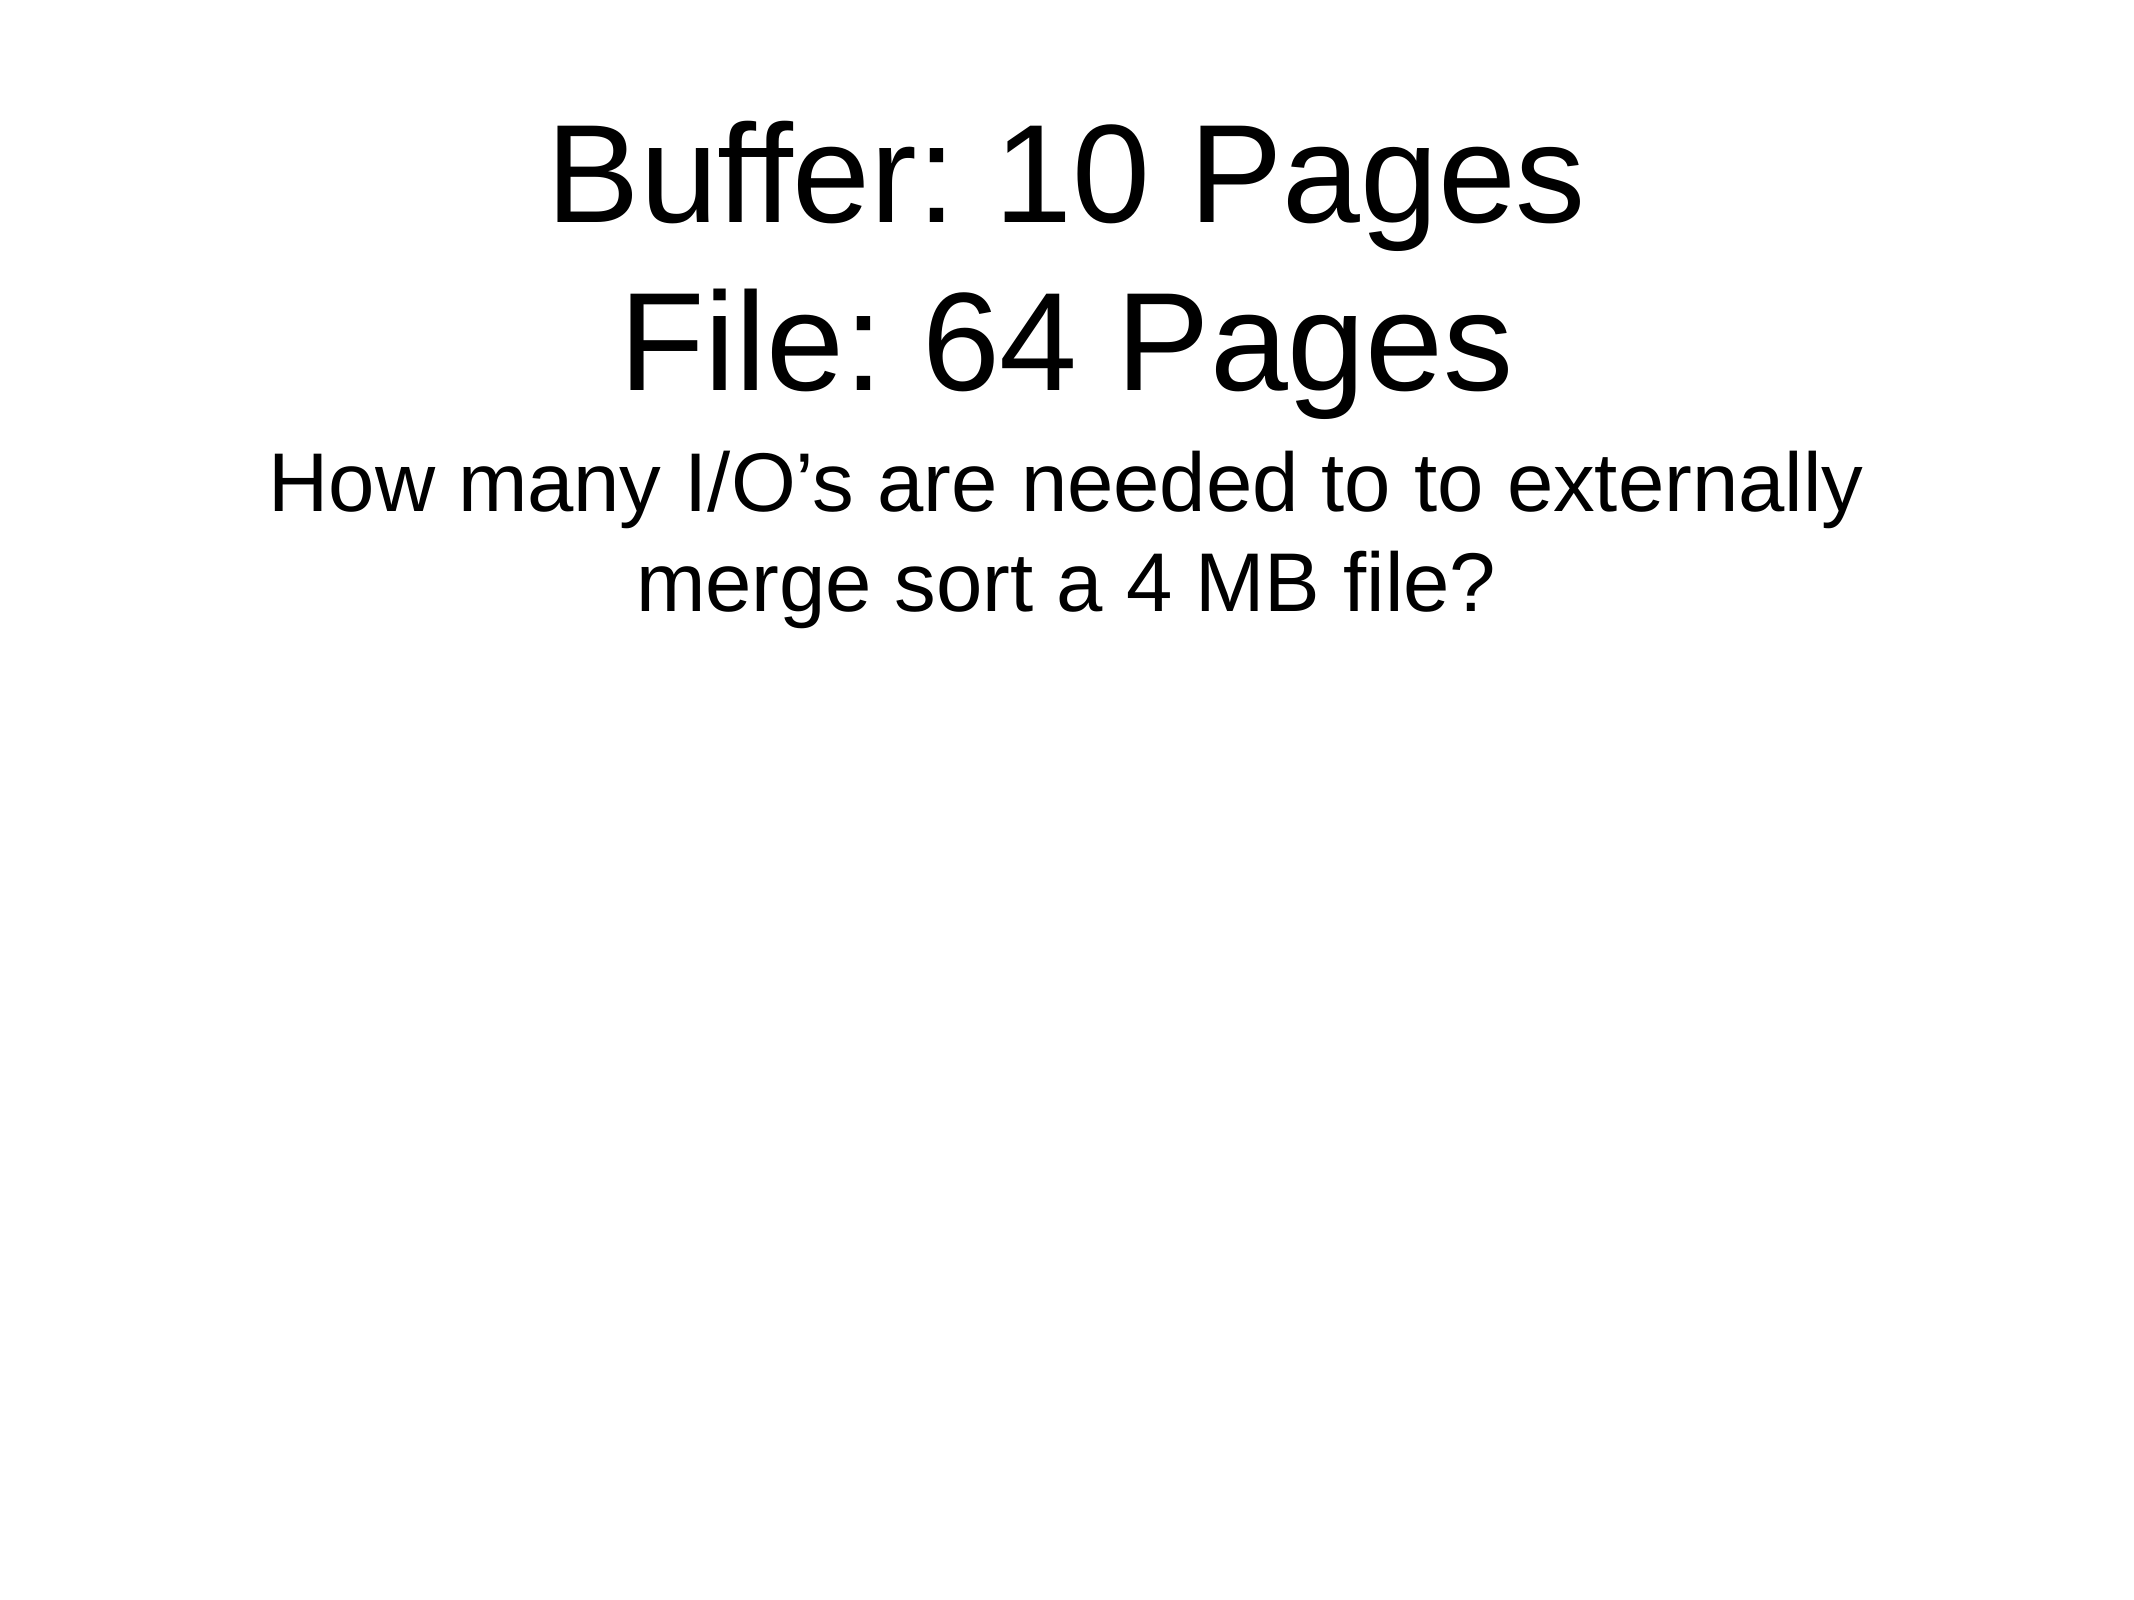

# Buffer: 10 Pages
File: 64 Pages
How many I/O’s are needed to to externally merge sort a 4 MB file?